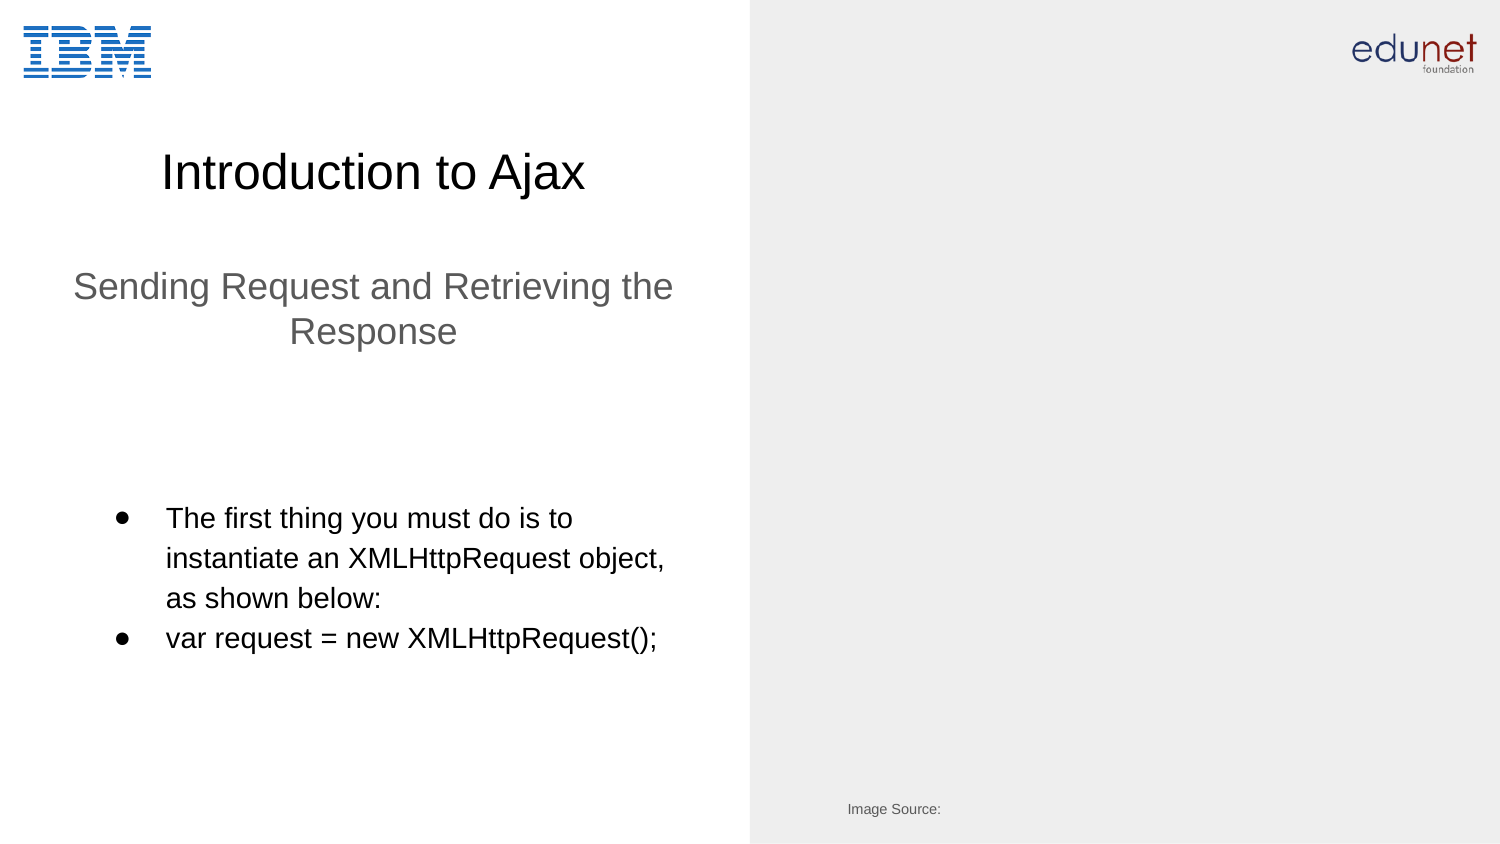

# Introduction to Ajax
Sending Request and Retrieving the Response

The first thing you must do is to instantiate an XMLHttpRequest object, as shown below:
var request = new XMLHttpRequest();

Image Source: